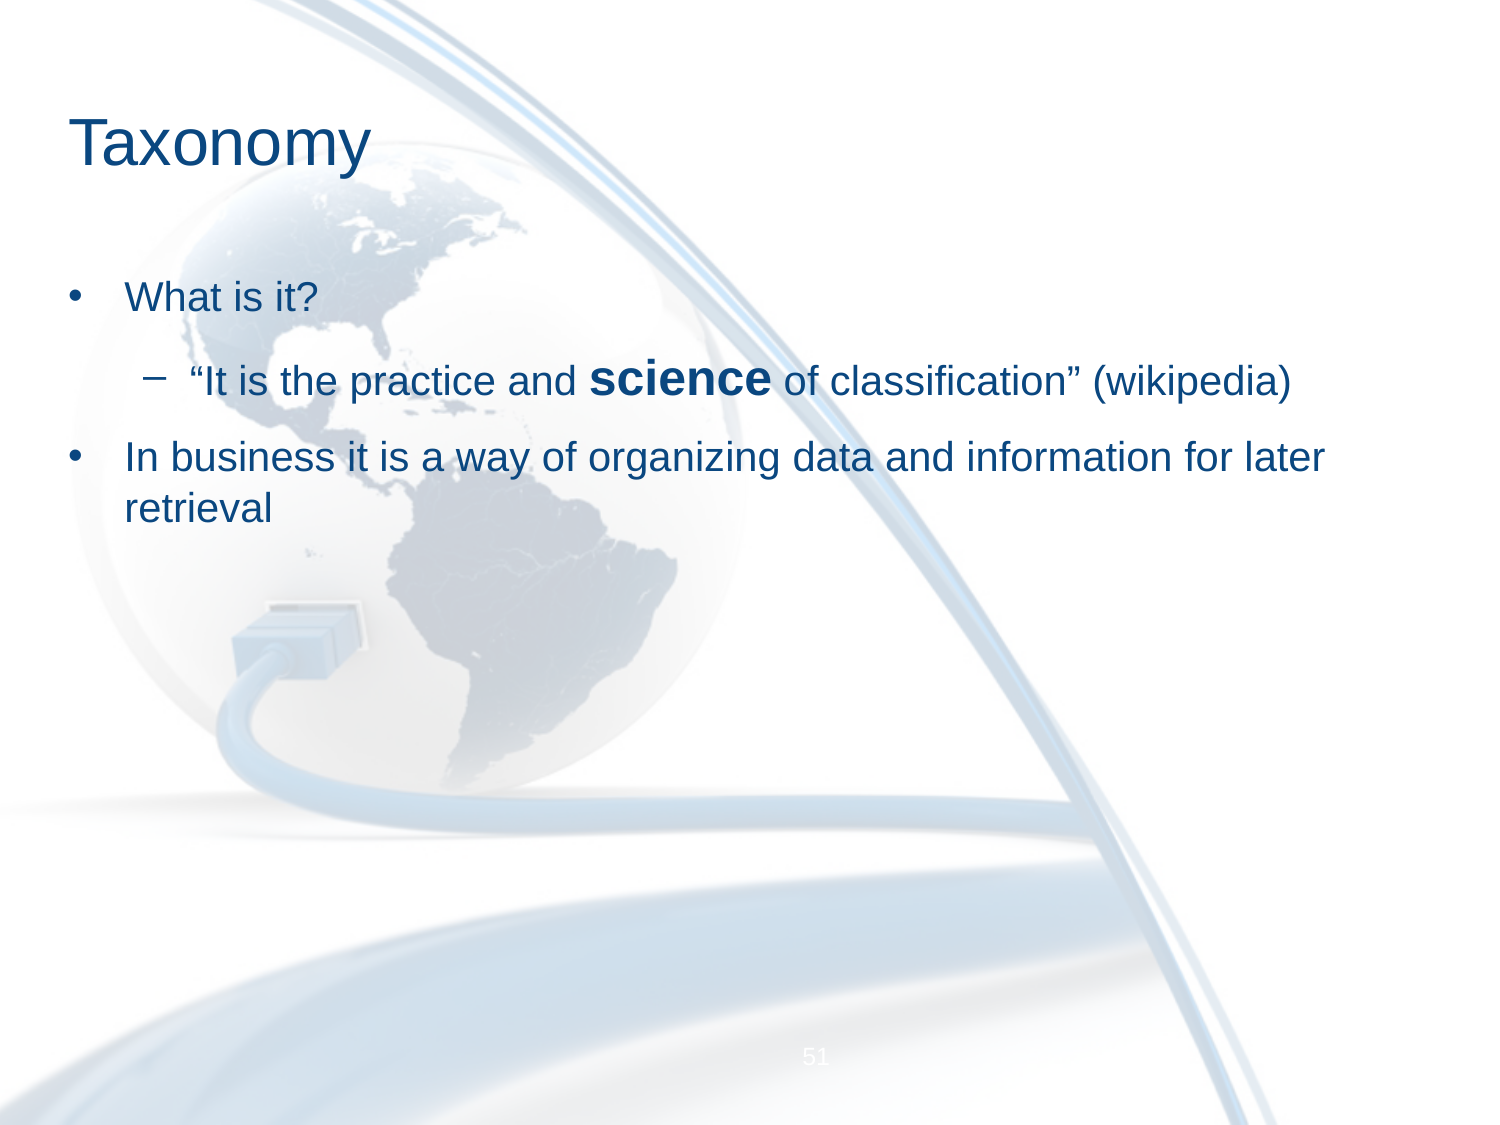

# Taxonomy
What is it?
“It is the practice and science of classification” (wikipedia)
In business it is a way of organizing data and information for later retrieval
51